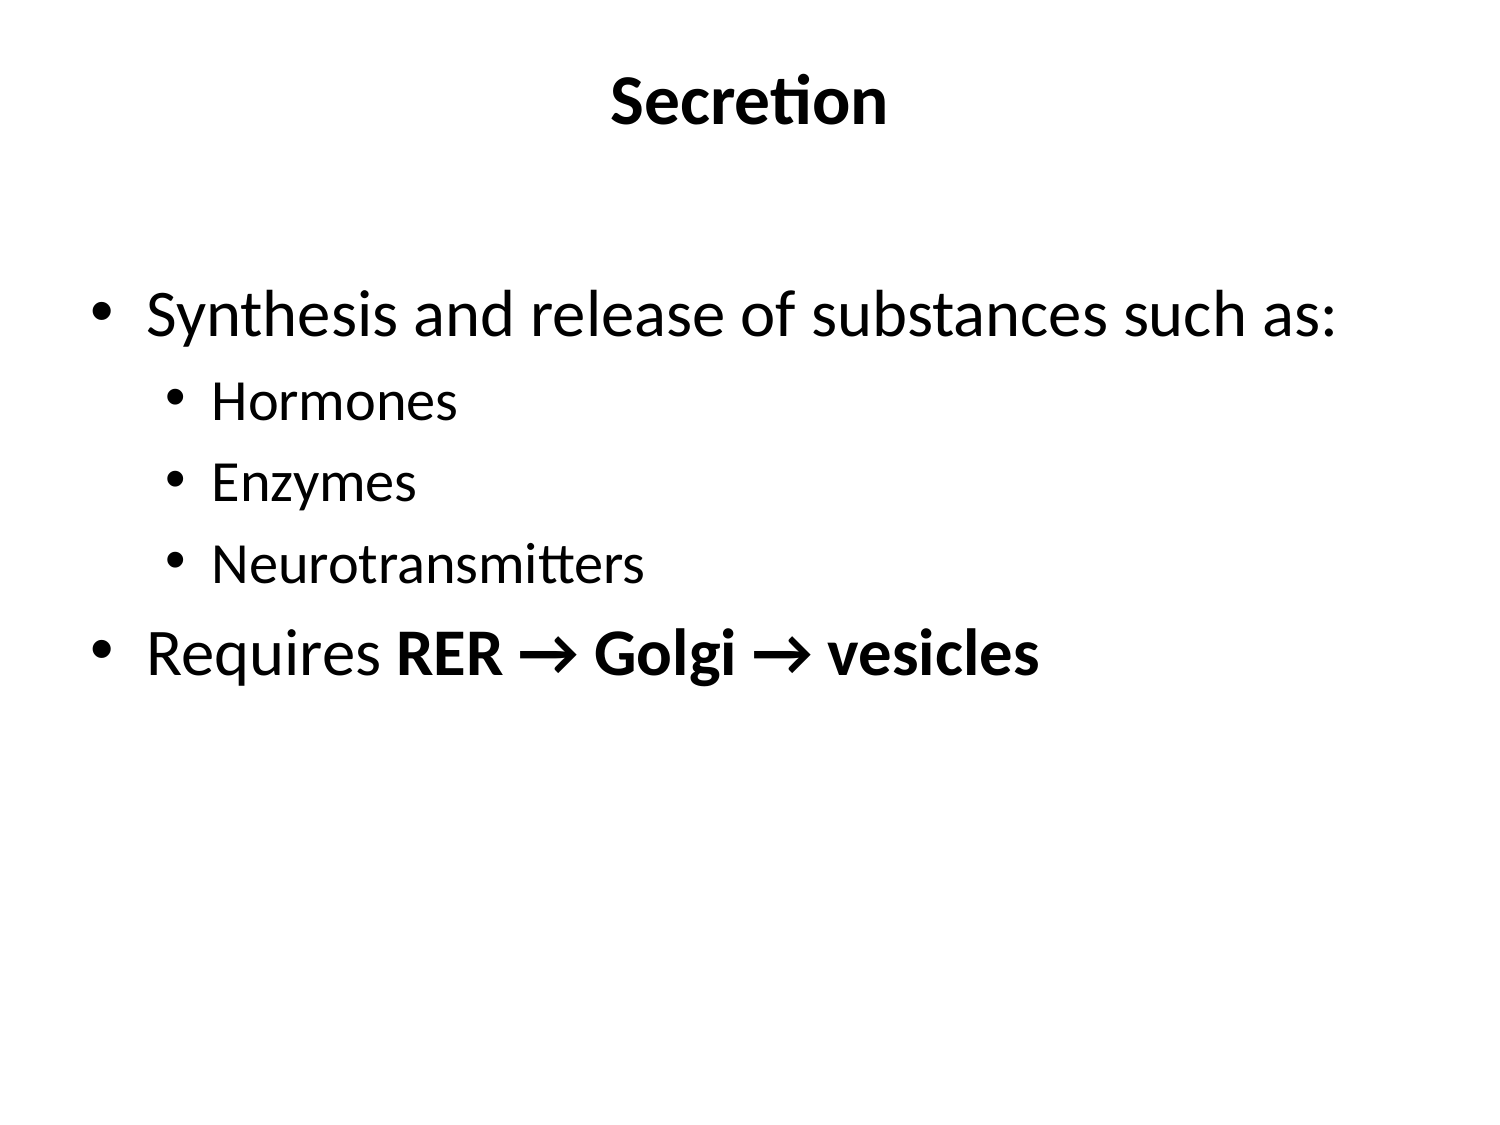

# Secretion
Synthesis and release of substances such as:
Hormones
Enzymes
Neurotransmitters
Requires RER → Golgi → vesicles